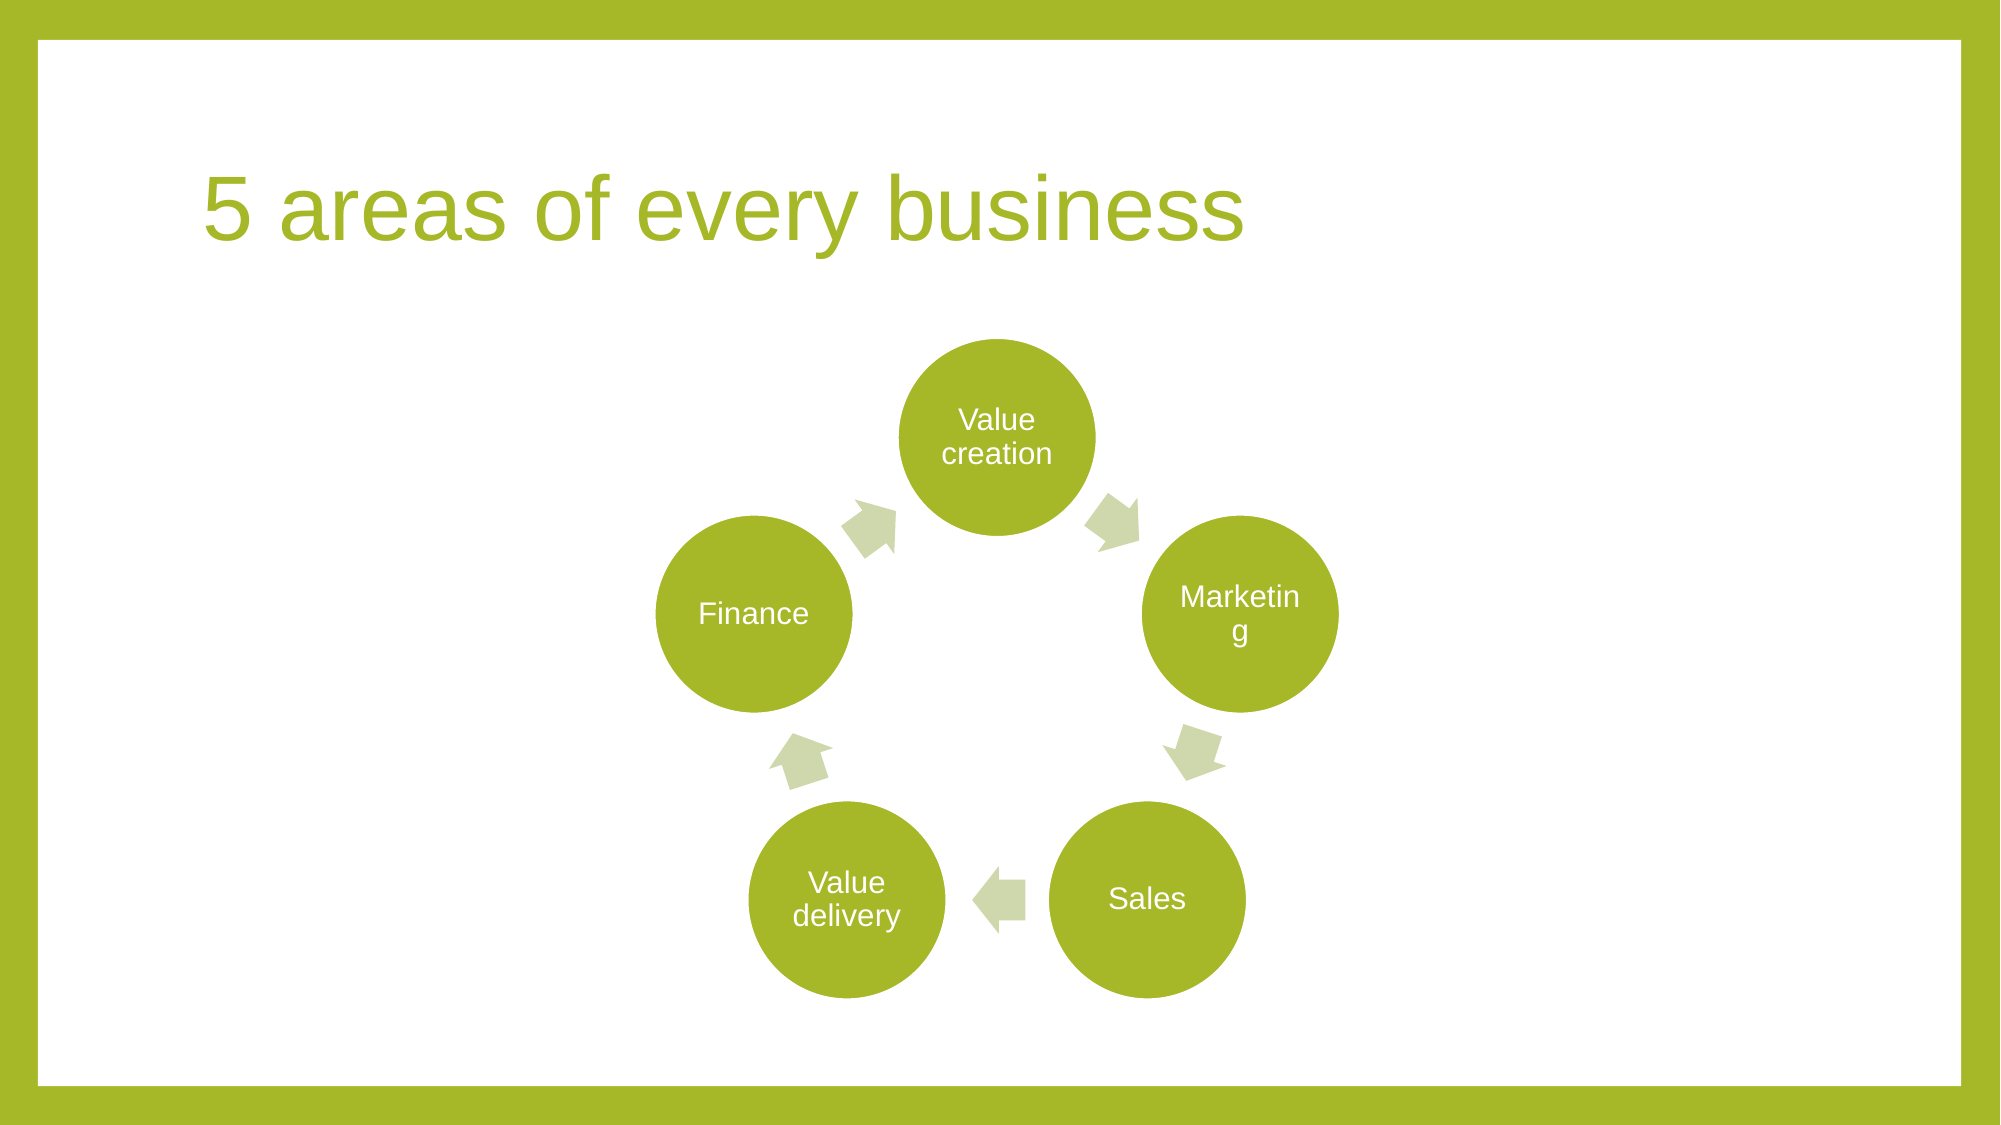

# 5 areas of every business
Value creation

Marketing

Sales

Value delivery

Finance